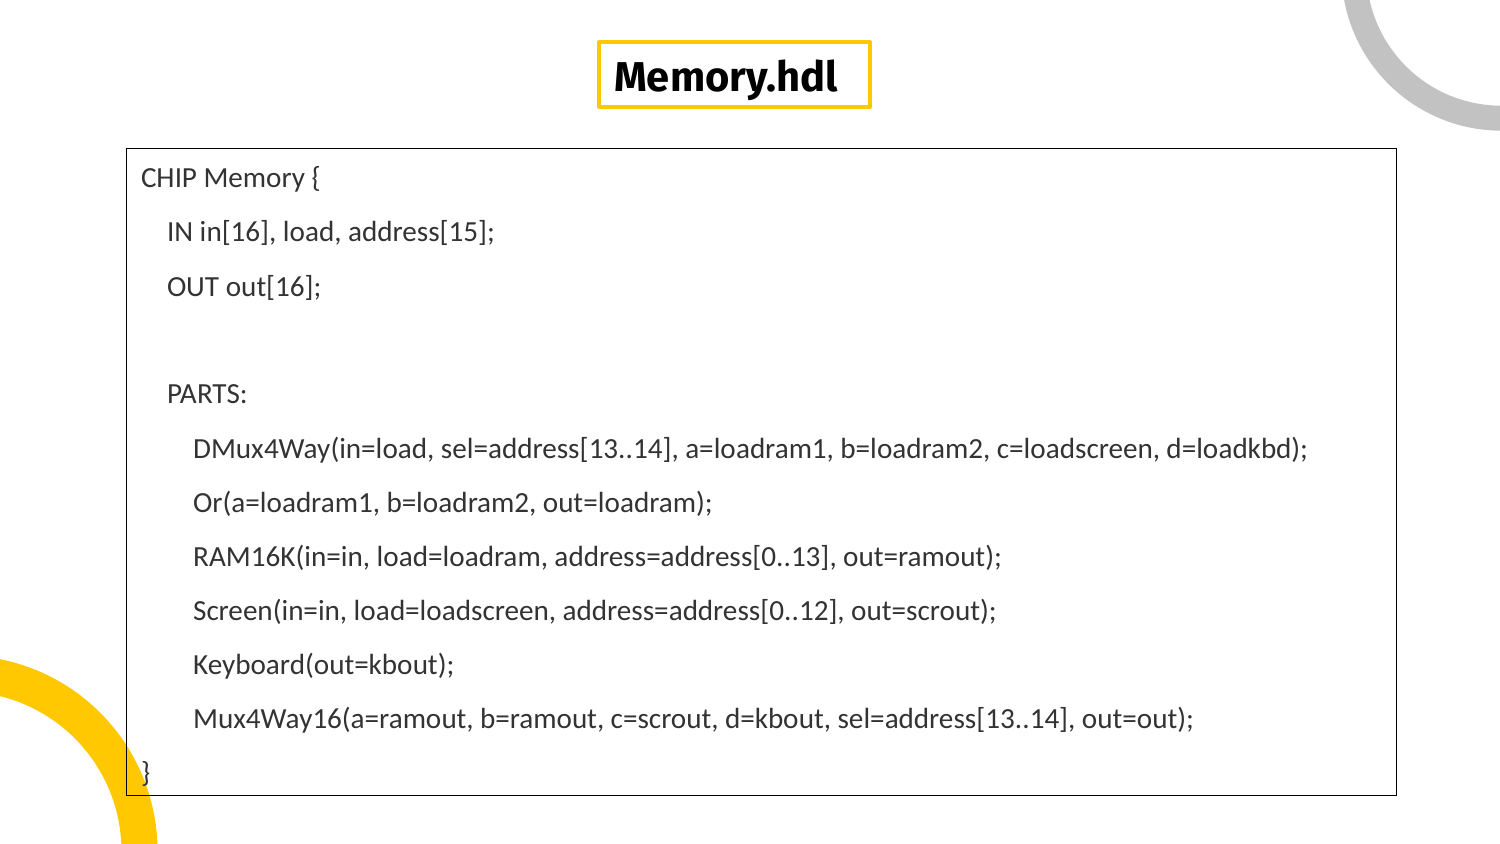

Memory.hdl
CHIP Memory {
    IN in[16], load, address[15];
    OUT out[16];

    PARTS:
        DMux4Way(in=load, sel=address[13..14], a=loadram1, b=loadram2, c=loadscreen, d=loadkbd);
        Or(a=loadram1, b=loadram2, out=loadram);
        RAM16K(in=in, load=loadram, address=address[0..13], out=ramout);
        Screen(in=in, load=loadscreen, address=address[0..12], out=scrout);
        Keyboard(out=kbout);
        Mux4Way16(a=ramout, b=ramout, c=scrout, d=kbout, sel=address[13..14], out=out);
}